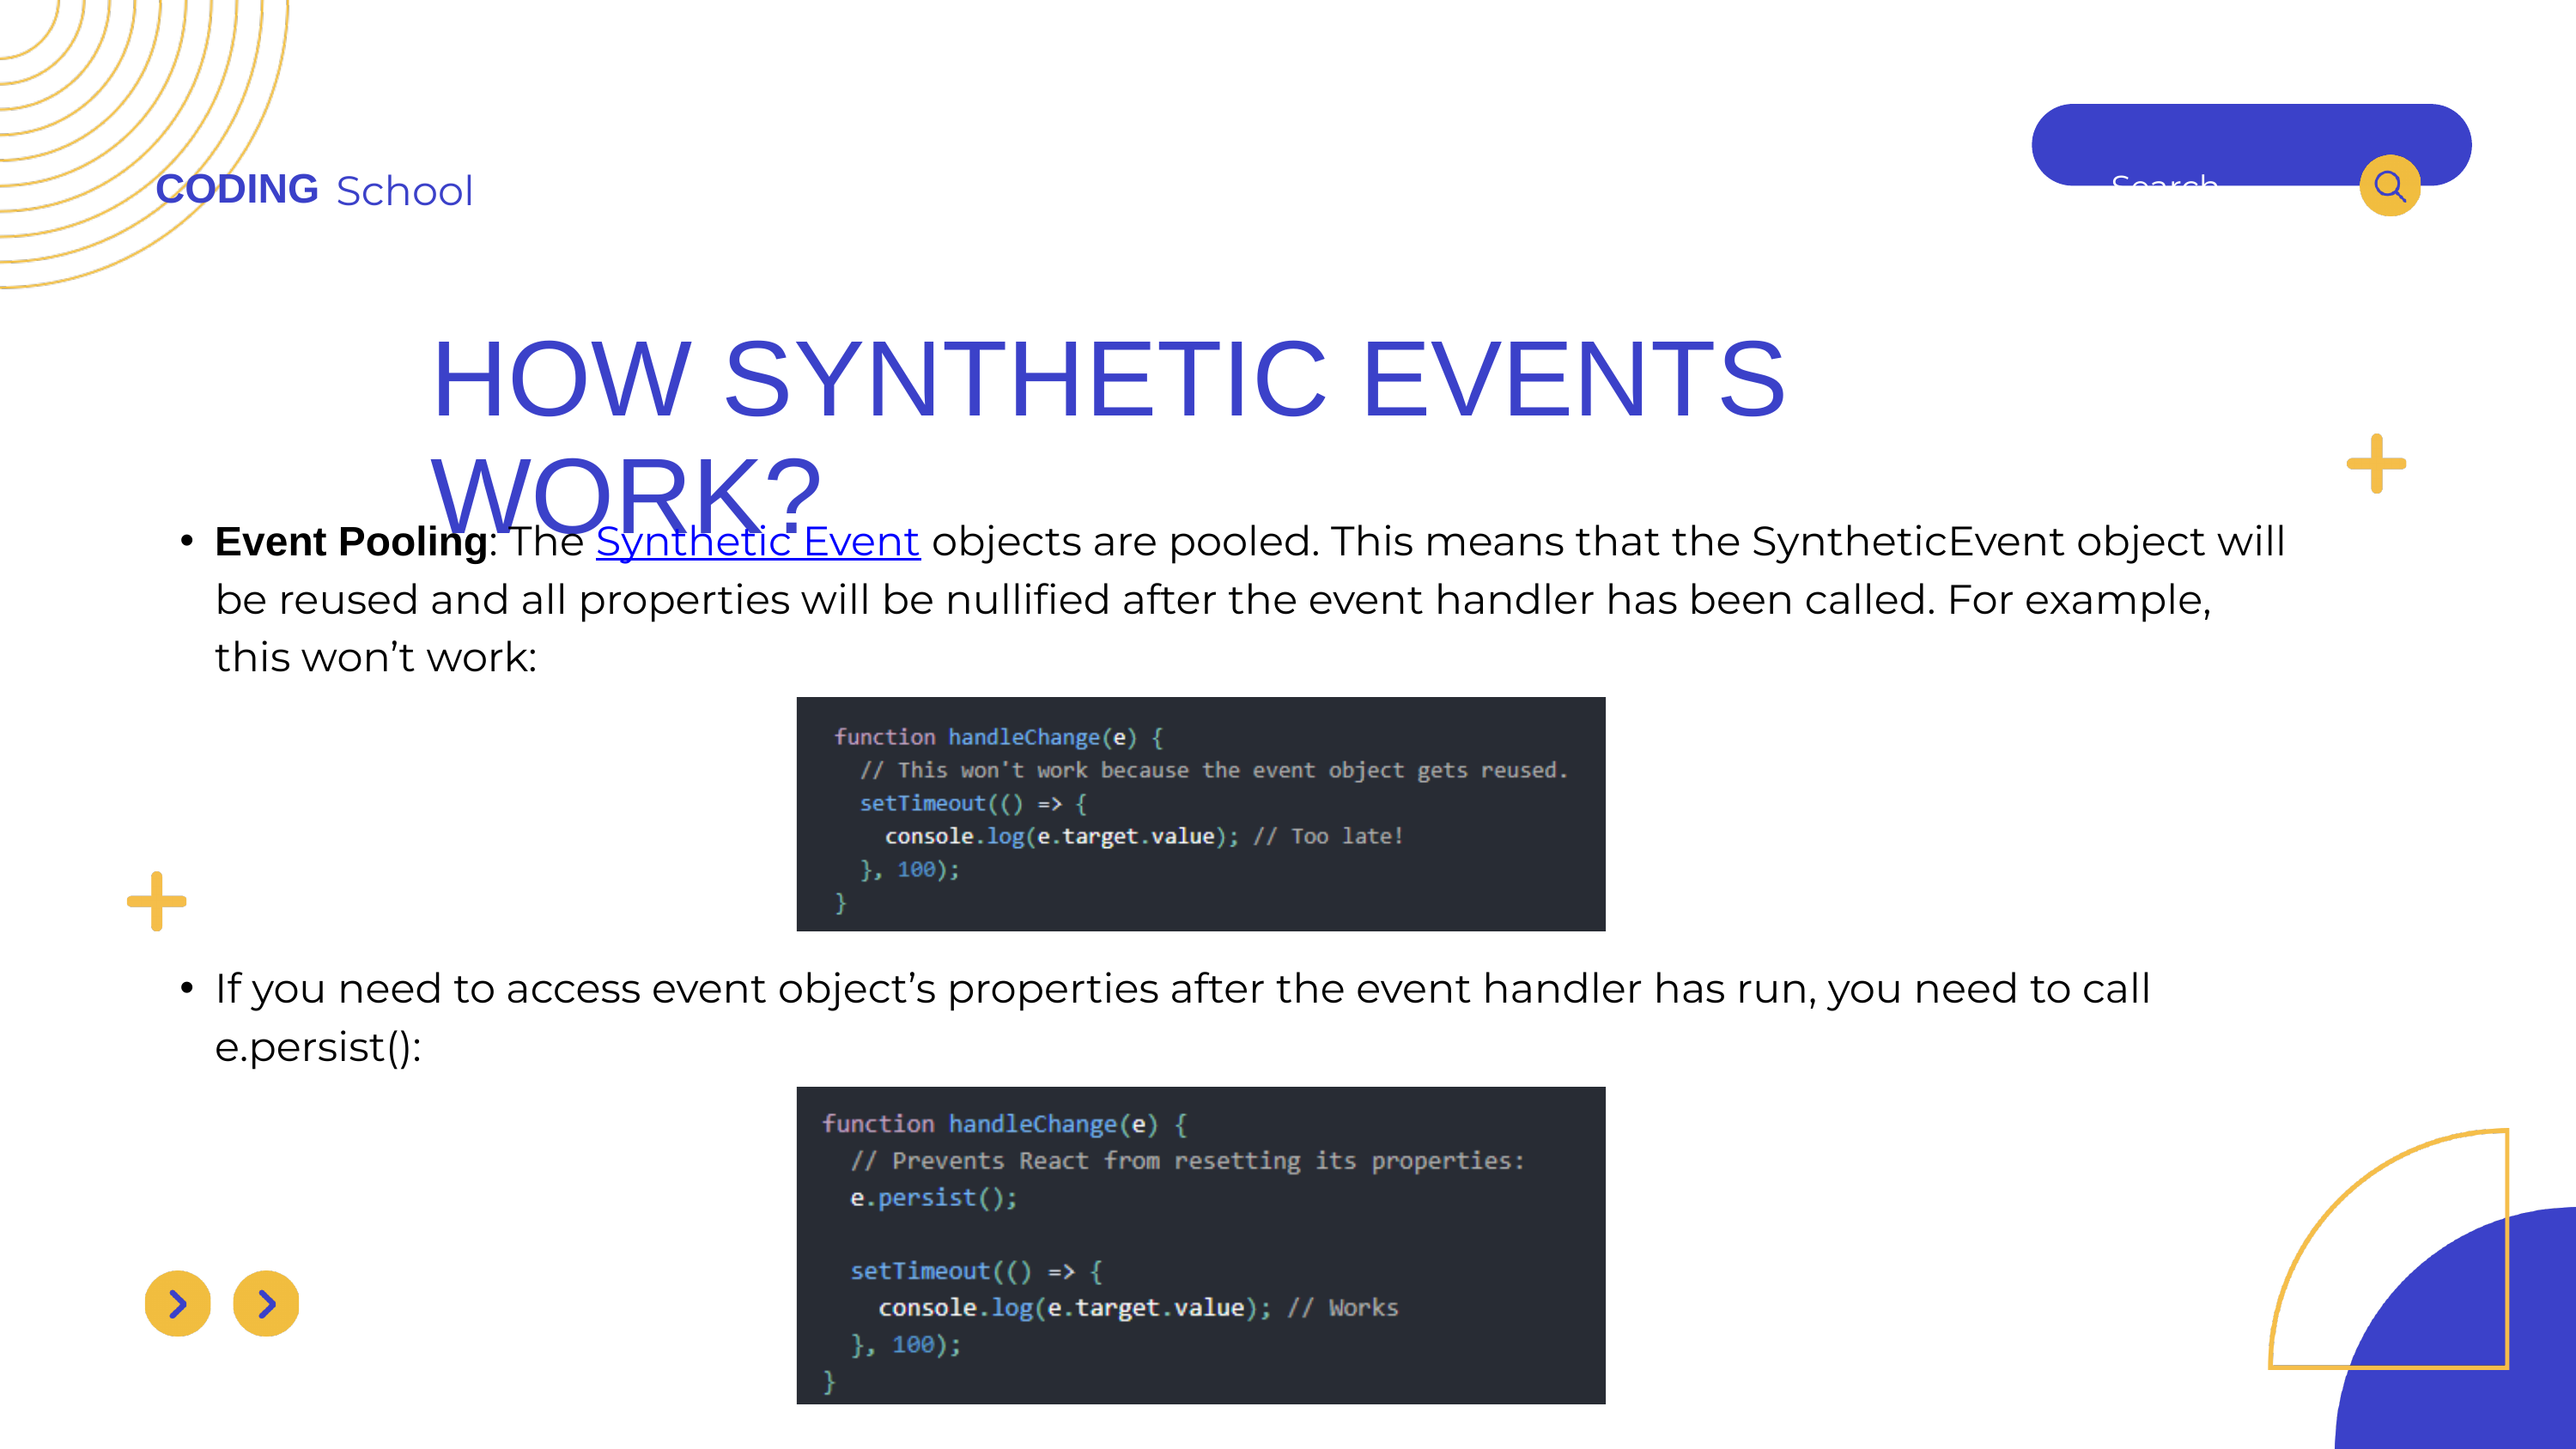

CODING

School
Search . . .

HOW SYNTHETIC EVENTS WORK?

Event Pooling: The Synthetic Event objects are pooled. This means that the SyntheticEvent object will be reused and all properties will be nullified after the event handler has been called. For example, this won’t work:

If you need to access event object’s properties after the event handler has run, you need to call e.persist():